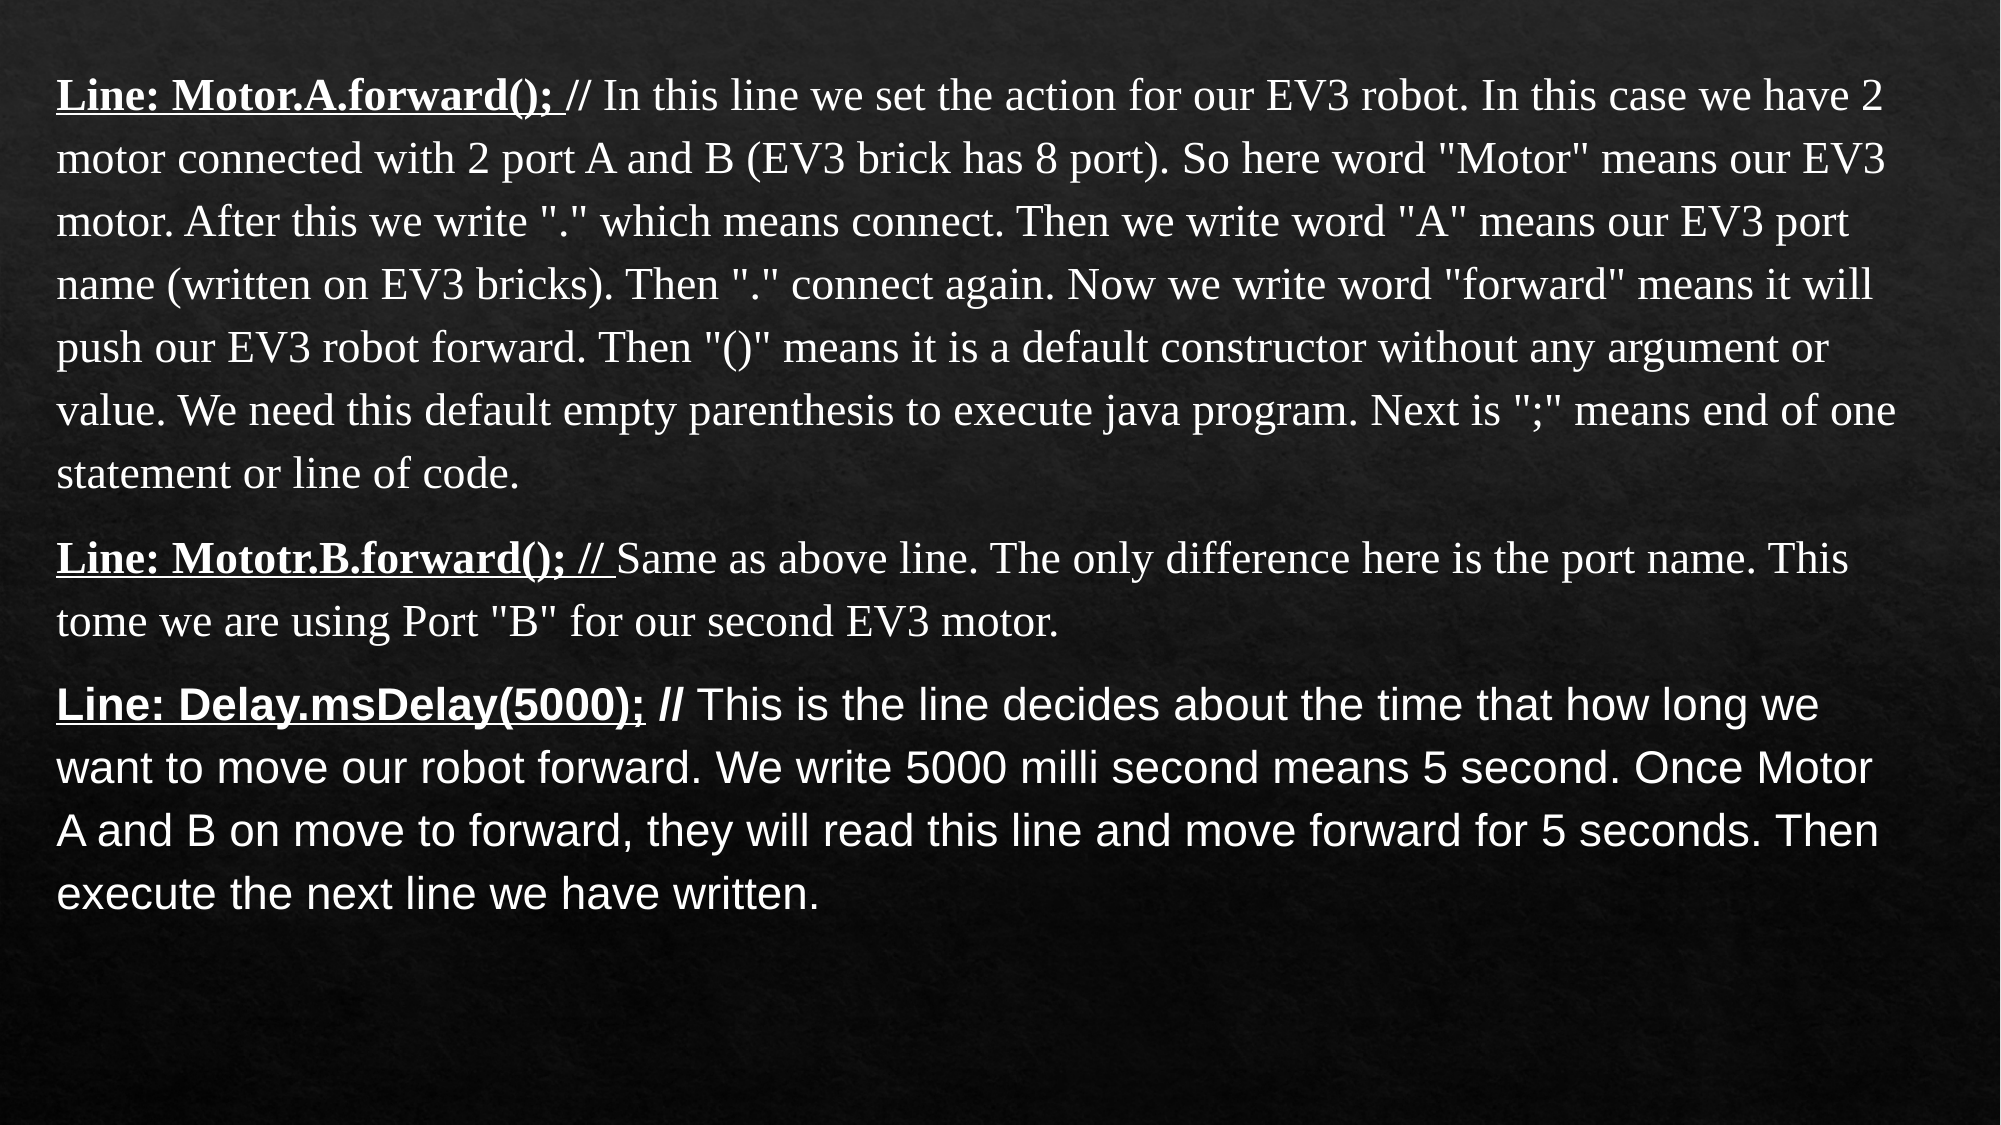

Line: Motor.A.forward(); // In this line we set the action for our EV3 robot. In this case we have 2 motor connected with 2 port A and B (EV3 brick has 8 port). So here word "Motor" means our EV3 motor. After this we write "." which means connect. Then we write word "A" means our EV3 port name (written on EV3 bricks). Then "." connect again. Now we write word "forward" means it will push our EV3 robot forward. Then "()" means it is a default constructor without any argument or value. We need this default empty parenthesis to execute java program. Next is ";" means end of one statement or line of code.
Line: Mototr.B.forward(); // Same as above line. The only difference here is the port name. This tome we are using Port "B" for our second EV3 motor.
Line: Delay.msDelay(5000); // This is the line decides about the time that how long we want to move our robot forward. We write 5000 milli second means 5 second. Once Motor A and B on move to forward, they will read this line and move forward for 5 seconds. Then execute the next line we have written.